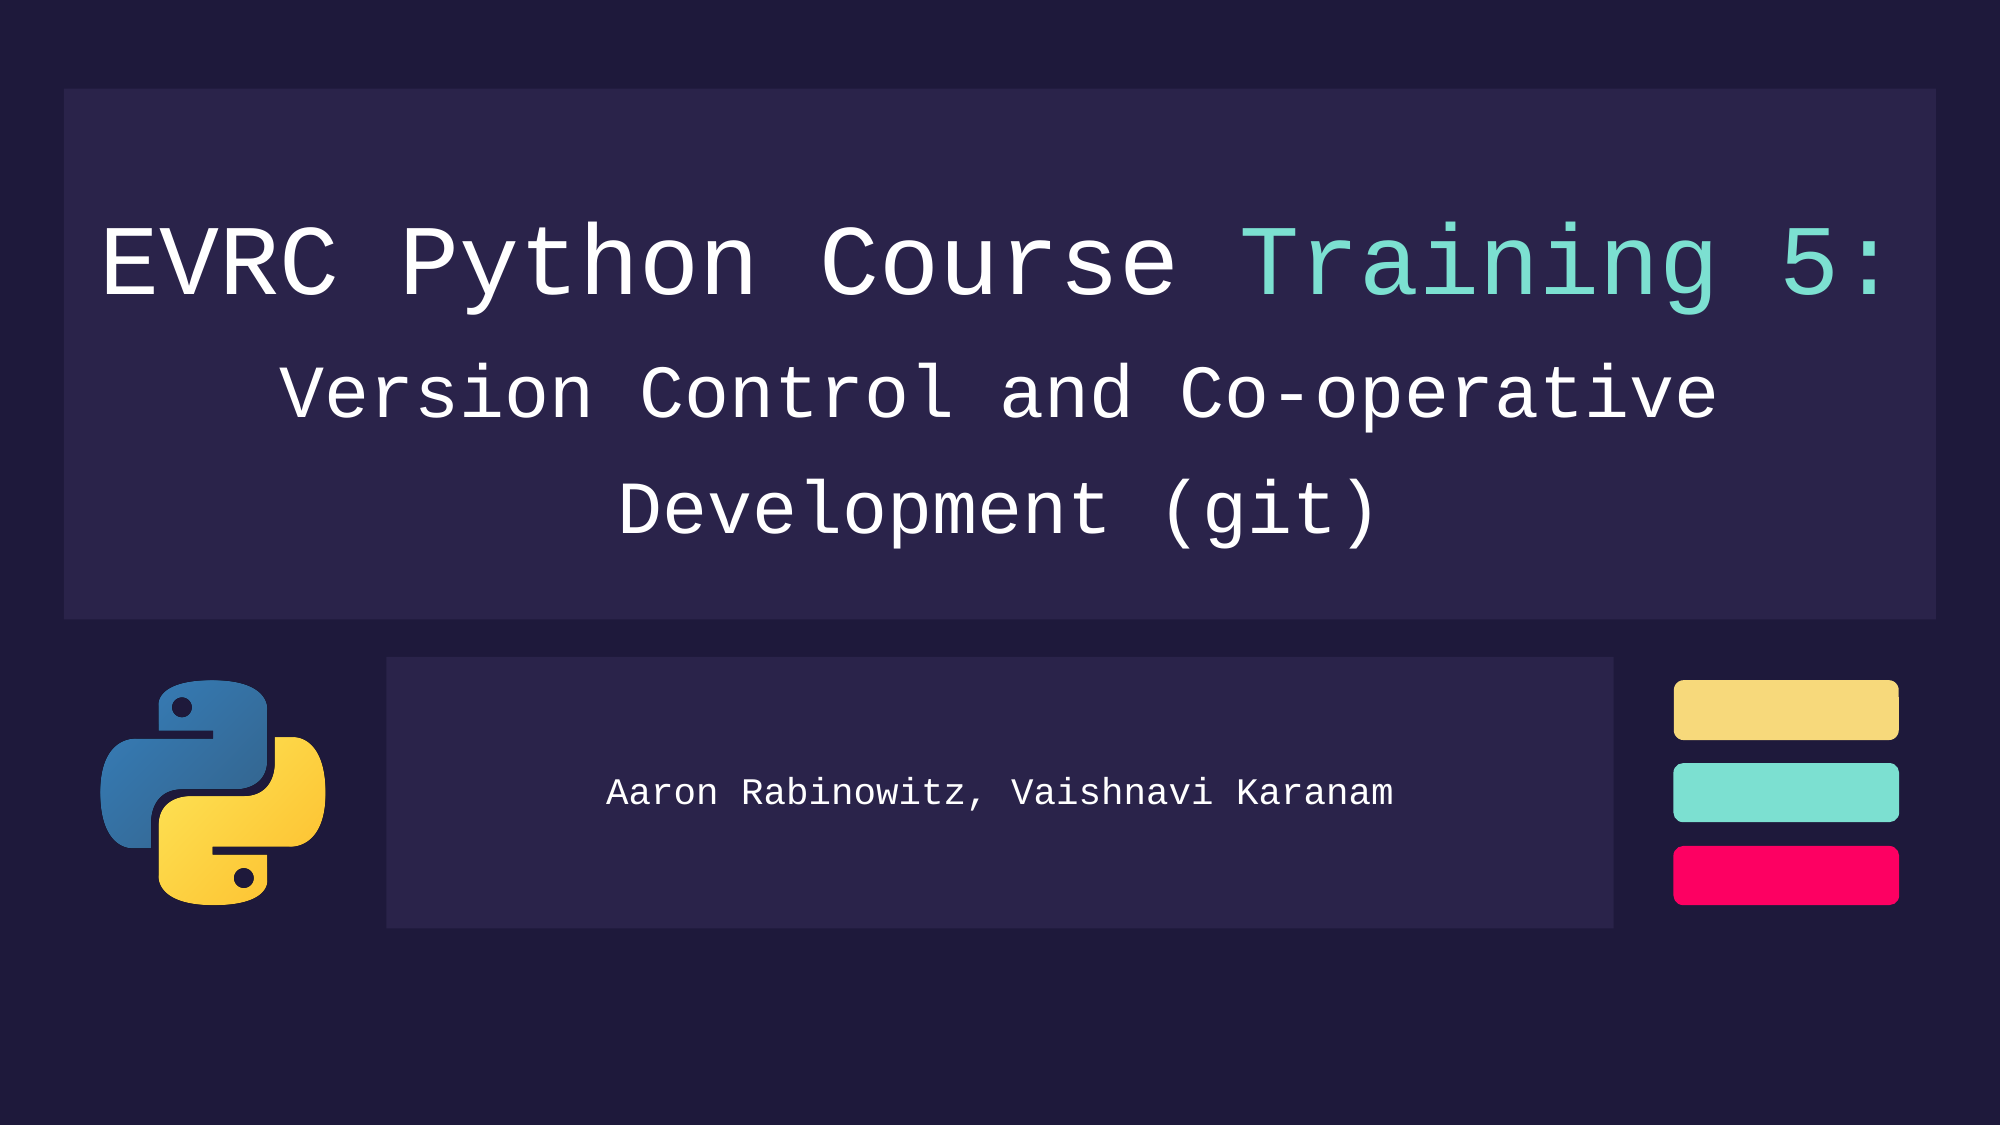

# EVRC Python Course Training 5: Version Control and Co-operative Development (git)
Aaron Rabinowitz, Vaishnavi Karanam